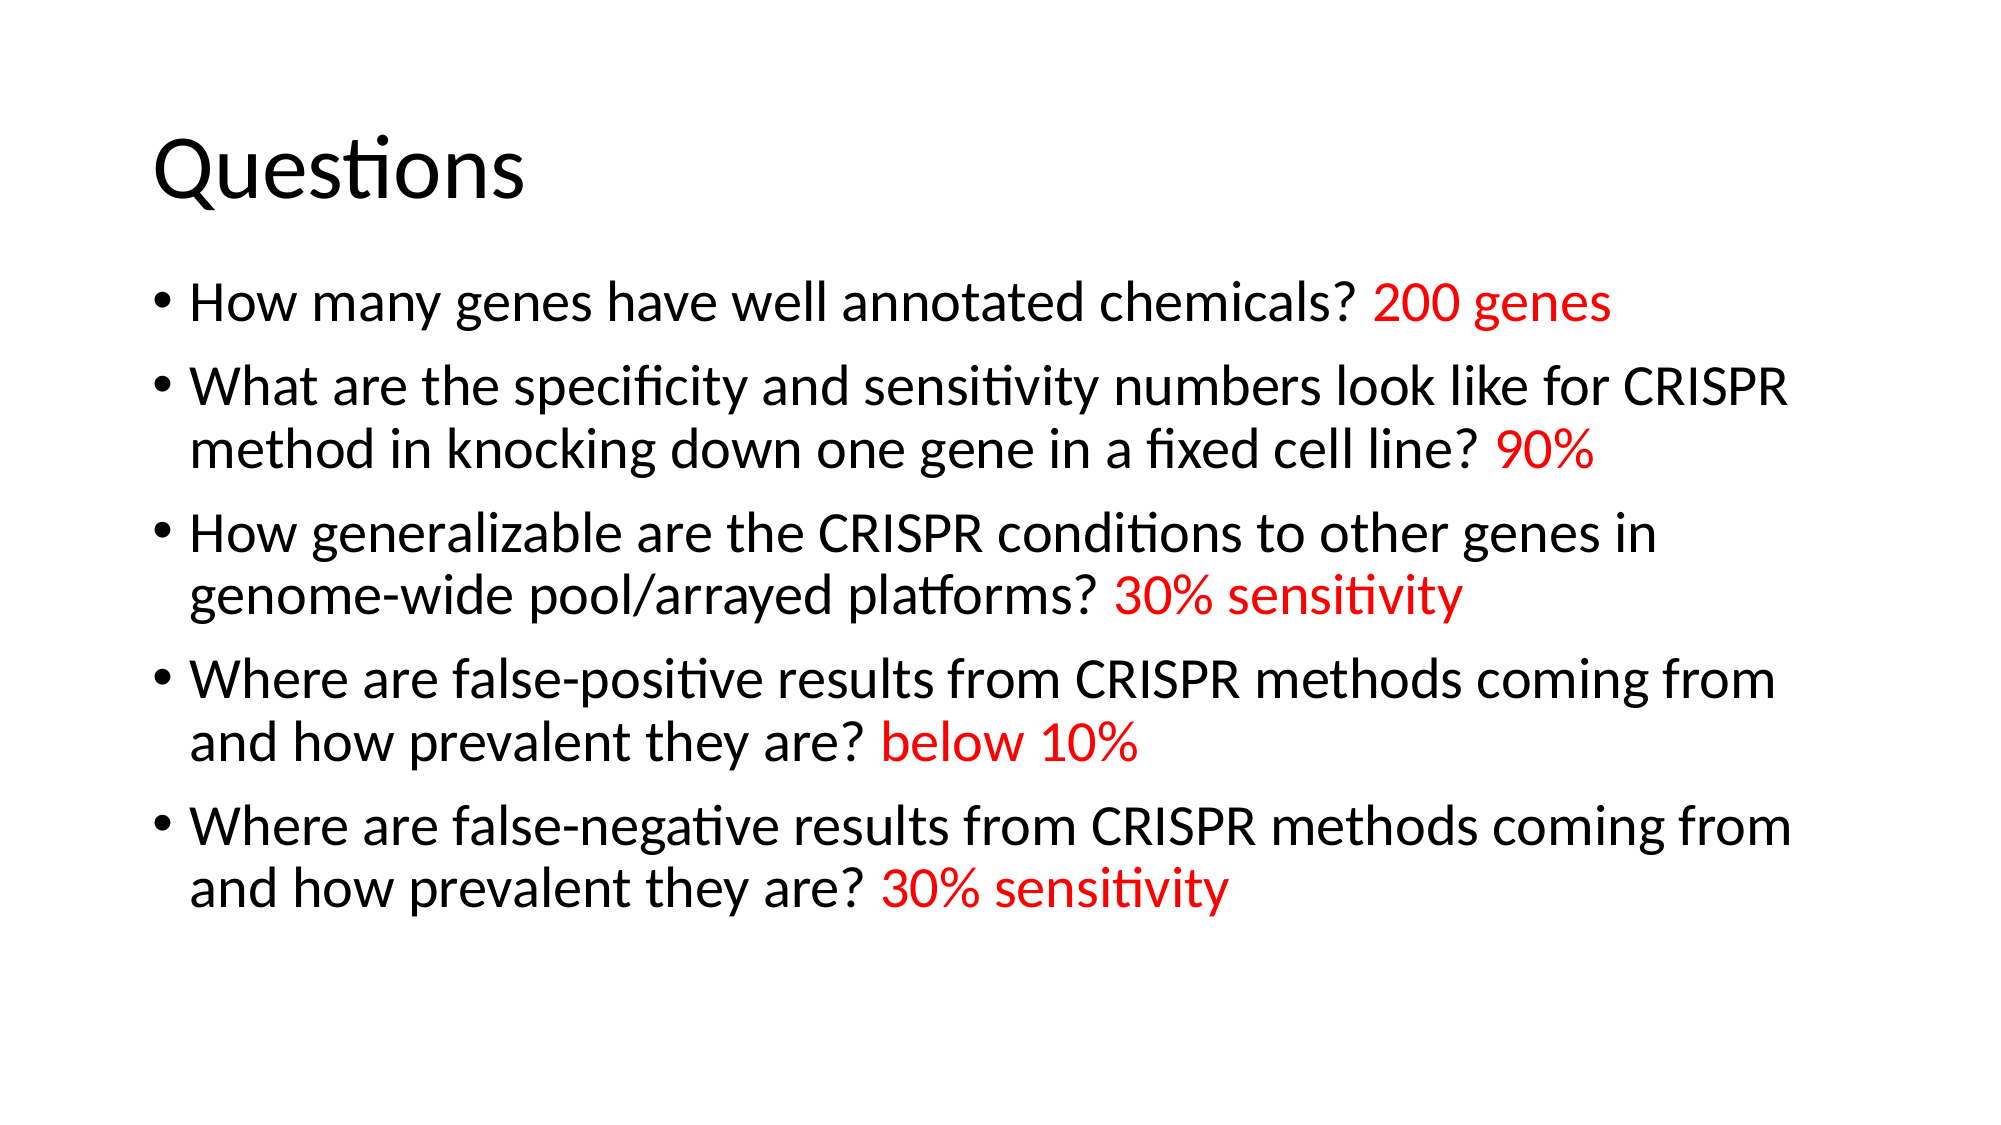

# Questions
How many genes have well annotated chemicals? 200 genes
What are the specificity and sensitivity numbers look like for CRISPR method in knocking down one gene in a fixed cell line? 90%
How generalizable are the CRISPR conditions to other genes in genome-wide pool/arrayed platforms? 30% sensitivity
Where are false-positive results from CRISPR methods coming from and how prevalent they are? below 10%
Where are false-negative results from CRISPR methods coming from and how prevalent they are? 30% sensitivity